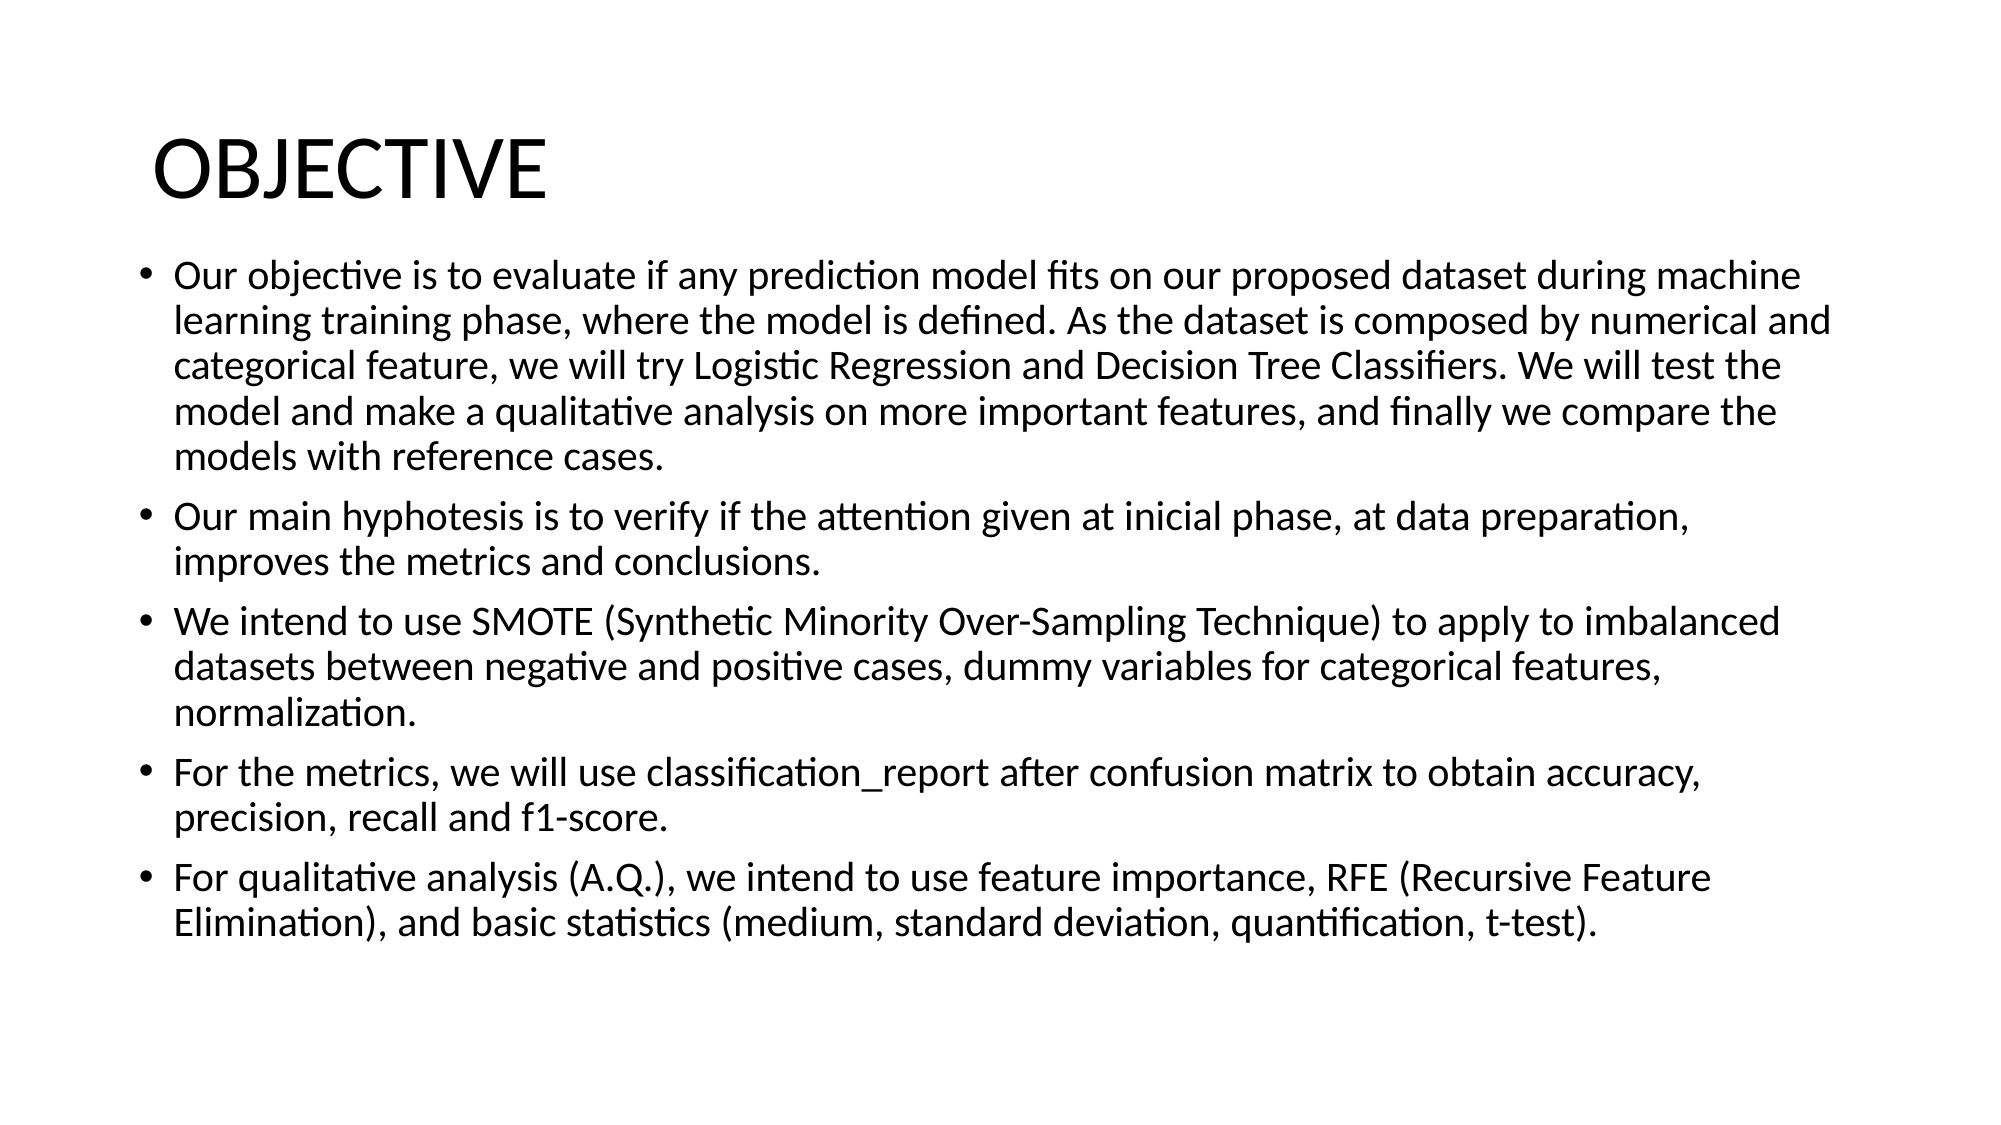

# OBJECTIVE
Our objective is to evaluate if any prediction model fits on our proposed dataset during machine learning training phase, where the model is defined. As the dataset is composed by numerical and categorical feature, we will try Logistic Regression and Decision Tree Classifiers. We will test the model and make a qualitative analysis on more important features, and finally we compare the models with reference cases.
Our main hyphotesis is to verify if the attention given at inicial phase, at data preparation, improves the metrics and conclusions.
We intend to use SMOTE (Synthetic Minority Over-Sampling Technique) to apply to imbalanced datasets between negative and positive cases, dummy variables for categorical features, normalization.
For the metrics, we will use classification_report after confusion matrix to obtain accuracy, precision, recall and f1-score.
For qualitative analysis (A.Q.), we intend to use feature importance, RFE (Recursive Feature Elimination), and basic statistics (medium, standard deviation, quantification, t-test).